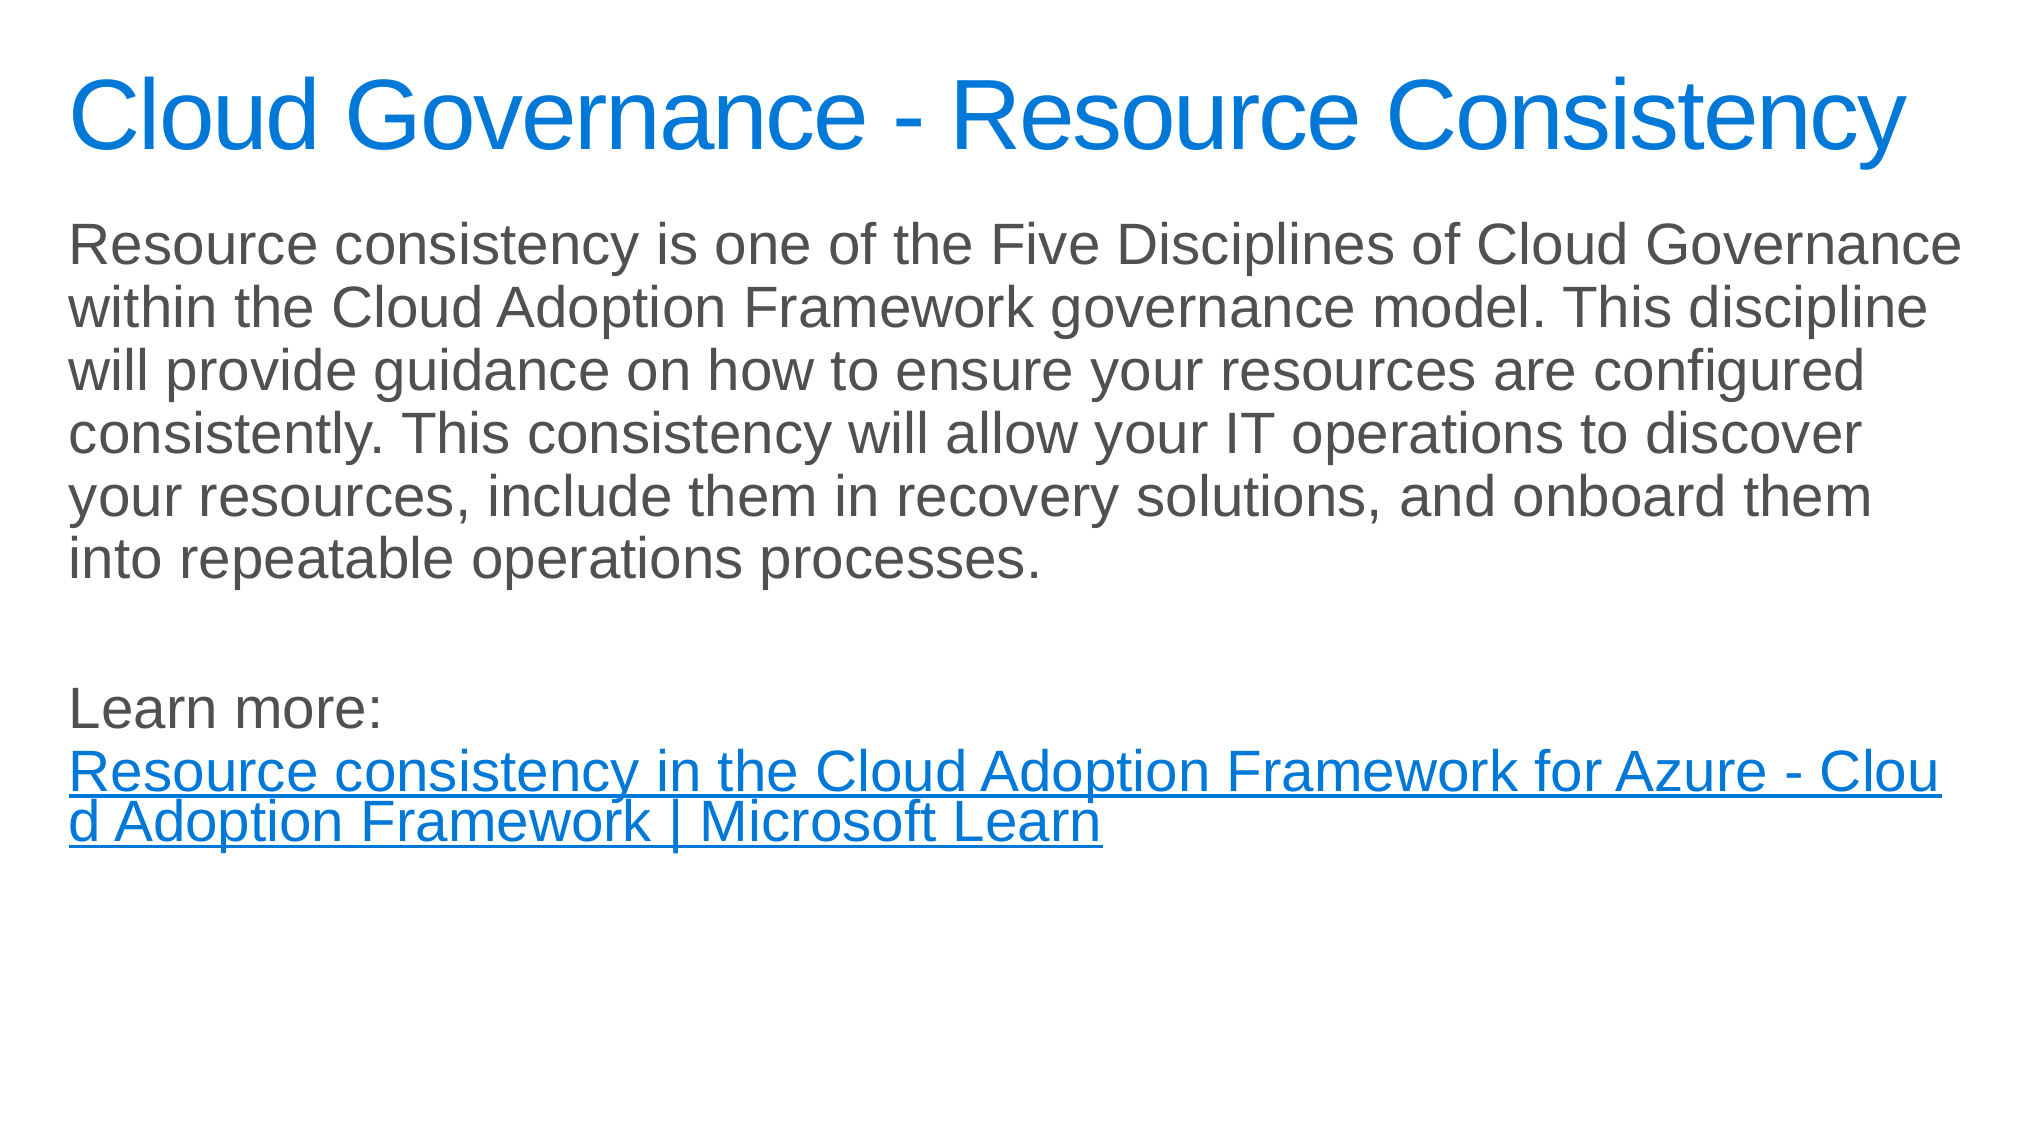

# Cloud Governance - Resource Consistency
Resource consistency is one of the Five Disciplines of Cloud Governance within the Cloud Adoption Framework governance model. This discipline will provide guidance on how to ensure your resources are configured consistently. This consistency will allow your IT operations to discover your resources, include them in recovery solutions, and onboard them into repeatable operations processes.

Learn more: Resource consistency in the Cloud Adoption Framework for Azure - Cloud Adoption Framework | Microsoft Learn